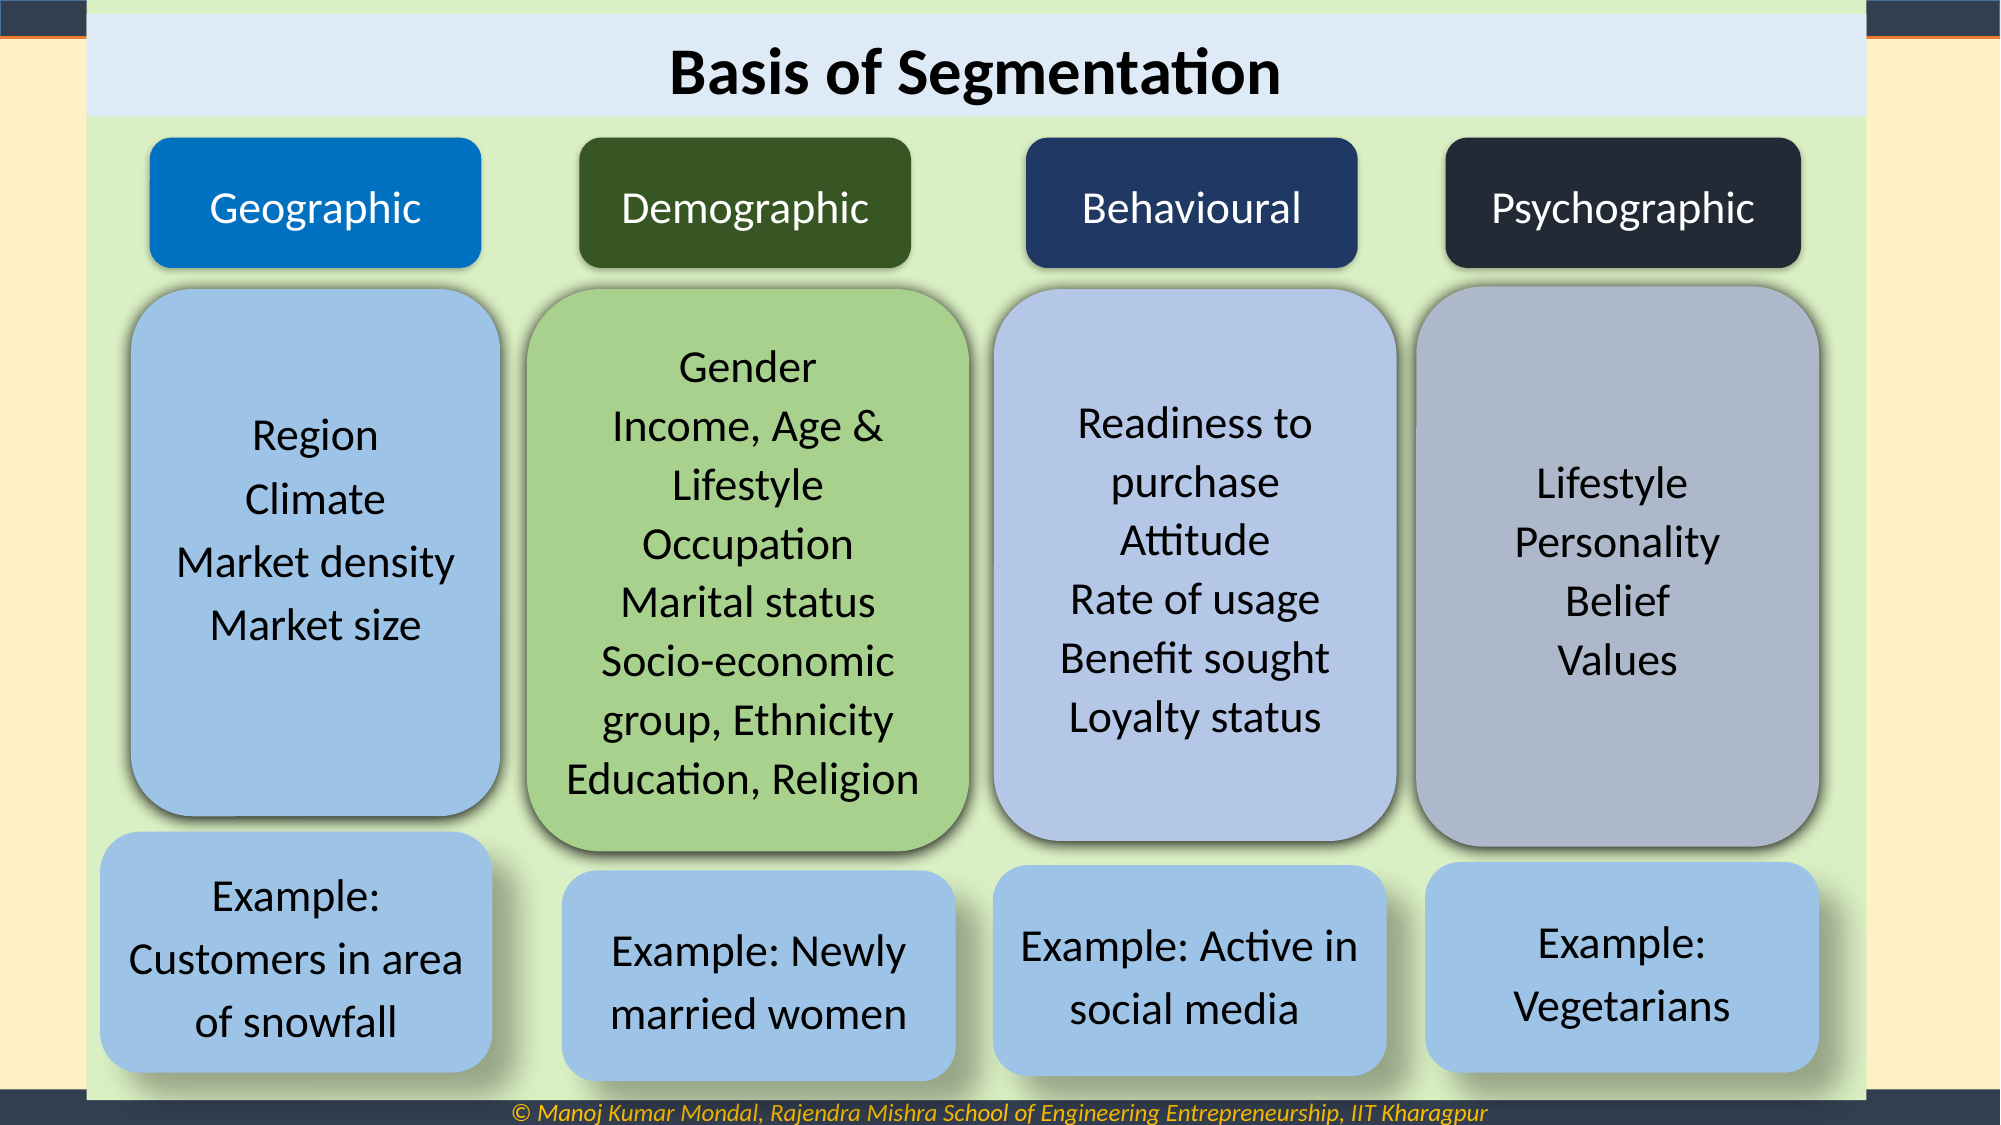

Basis of Segmentation
Geographic
Demographic
Behavioural
Psychographic
Lifestyle
Personality
Belief
Values

Gender
Income, Age & Lifestyle
Occupation
Marital status
Socio-economic group, Ethnicity
Education, Religion

Readiness to purchase
Attitude
Rate of usage
Benefit sought
Loyalty status
Region
Climate
Market density
Market size

Example: Customers in area of snowfall
Example: Vegetarians
Example: Active in social media
Example: Newly married women
#